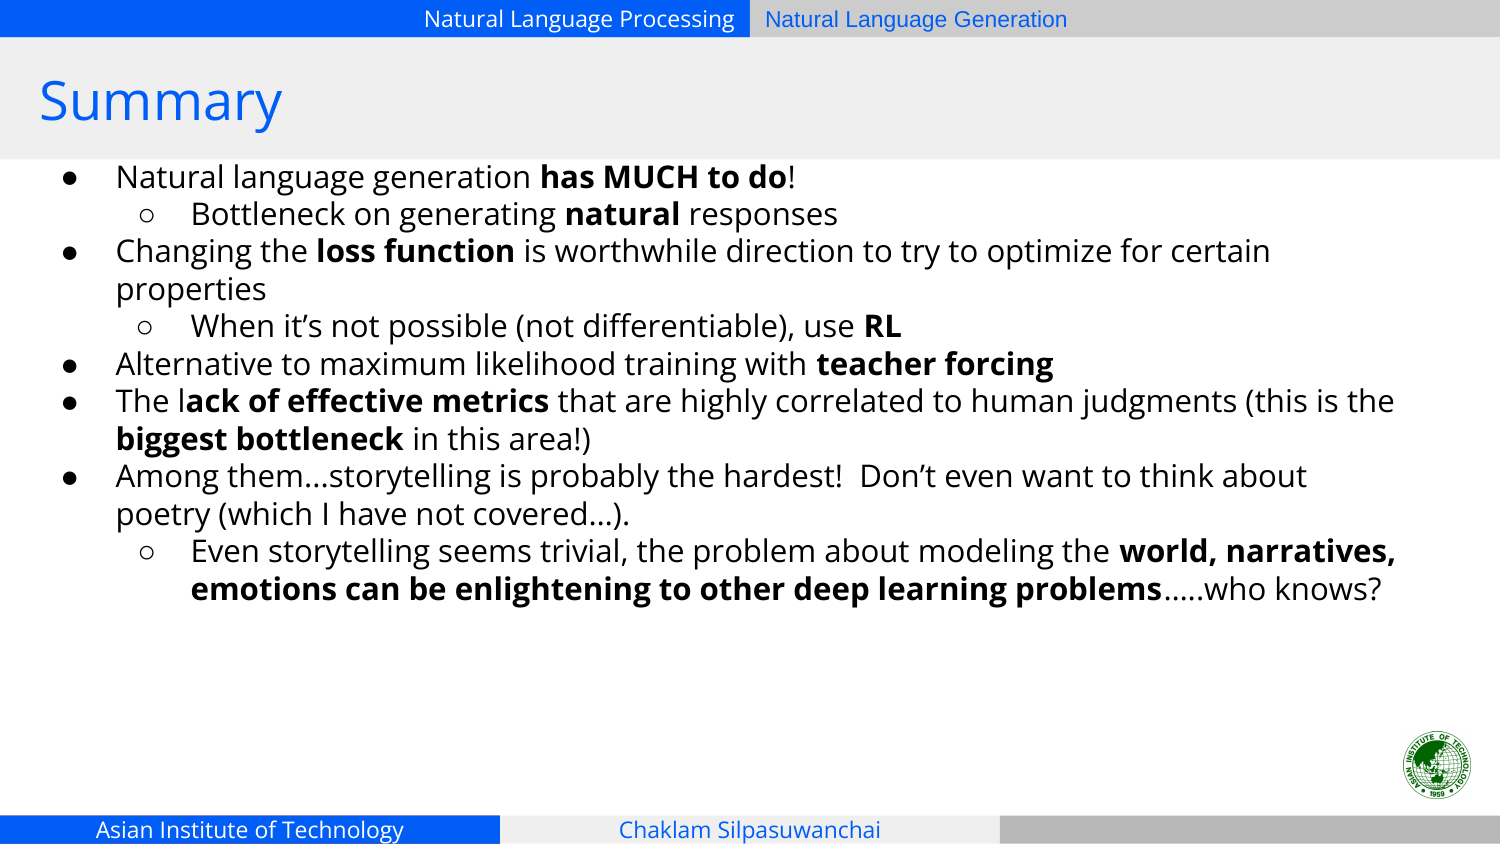

# Summary
Natural language generation has MUCH to do!
Bottleneck on generating natural responses
Changing the loss function is worthwhile direction to try to optimize for certain properties
When it’s not possible (not differentiable), use RL
Alternative to maximum likelihood training with teacher forcing
The lack of effective metrics that are highly correlated to human judgments (this is the biggest bottleneck in this area!)
Among them...storytelling is probably the hardest!  Don’t even want to think about poetry (which I have not covered…).
Even storytelling seems trivial, the problem about modeling the world, narratives, emotions can be enlightening to other deep learning problems…..who knows?